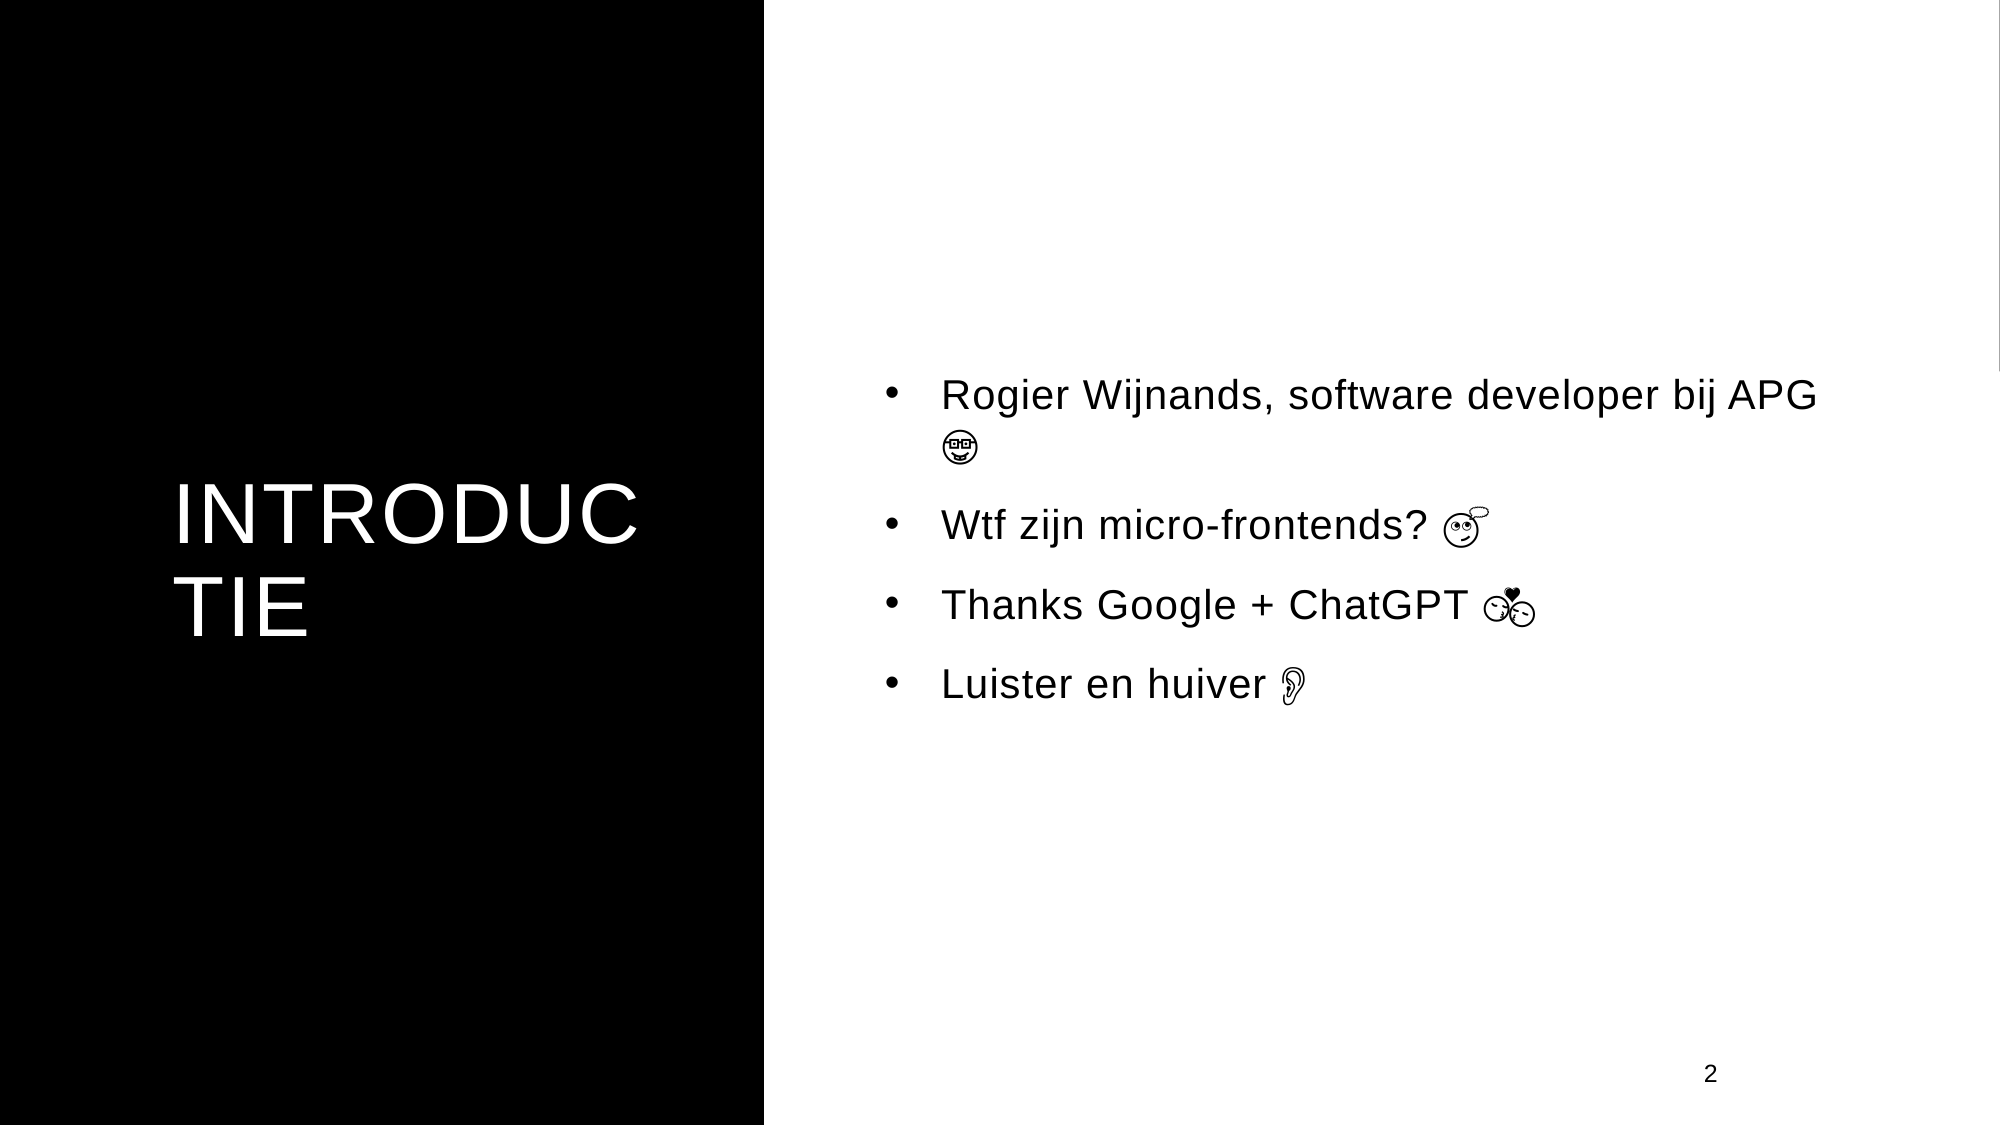

# Introductie
Rogier Wijnands, software developer bij APG 🤓
Wtf zijn micro-frontends? 🤔
Thanks Google + ChatGPT 💑
Luister en huiver 👂
2